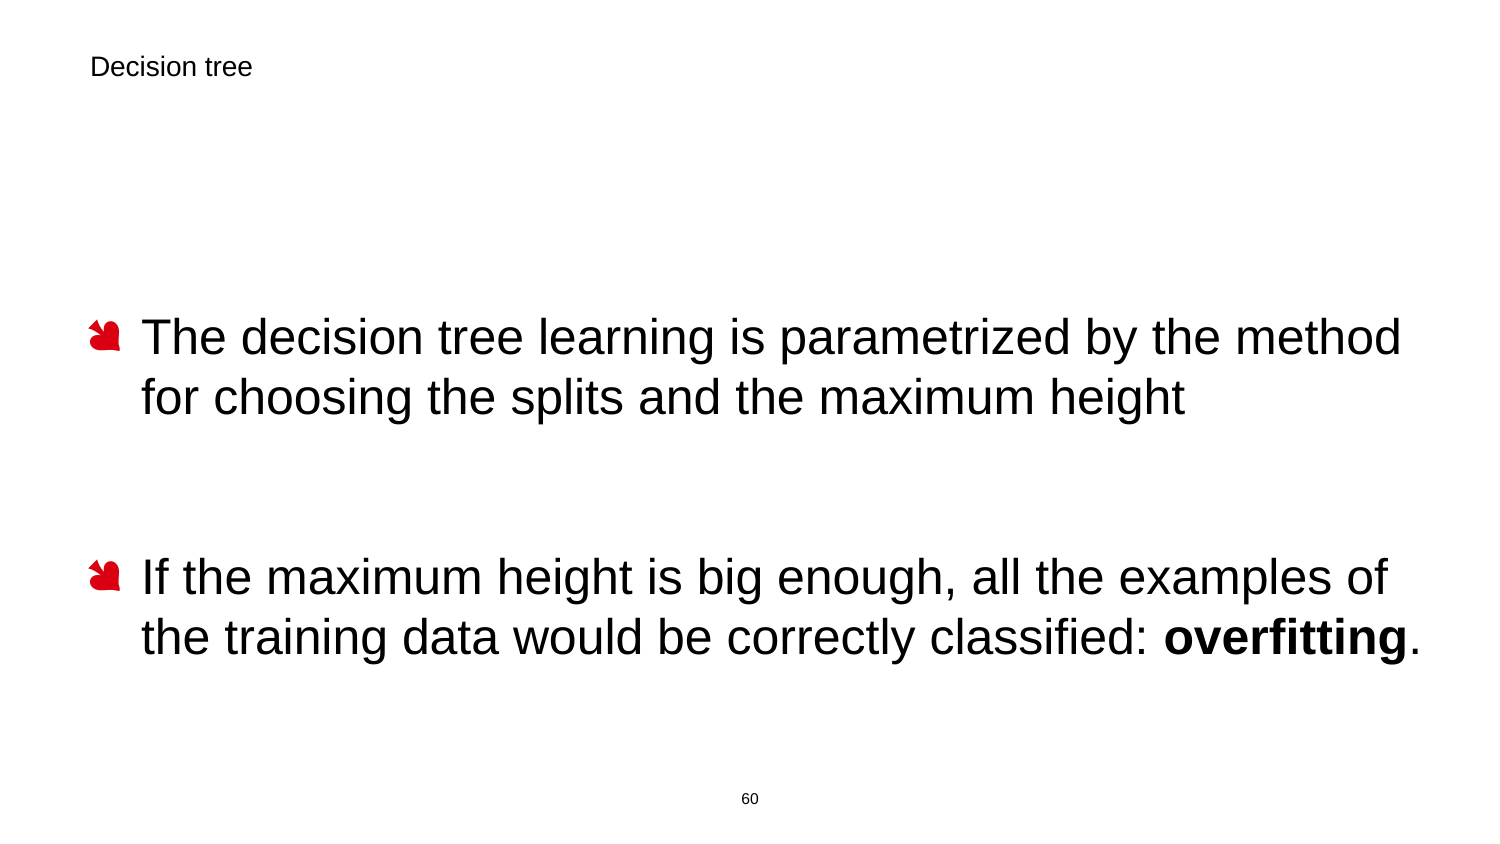

# Decision tree
The decision tree learning is parametrized by the method for choosing the splits and the maximum height

If the maximum height is big enough, all the examples of the training data would be correctly classified: overfitting.